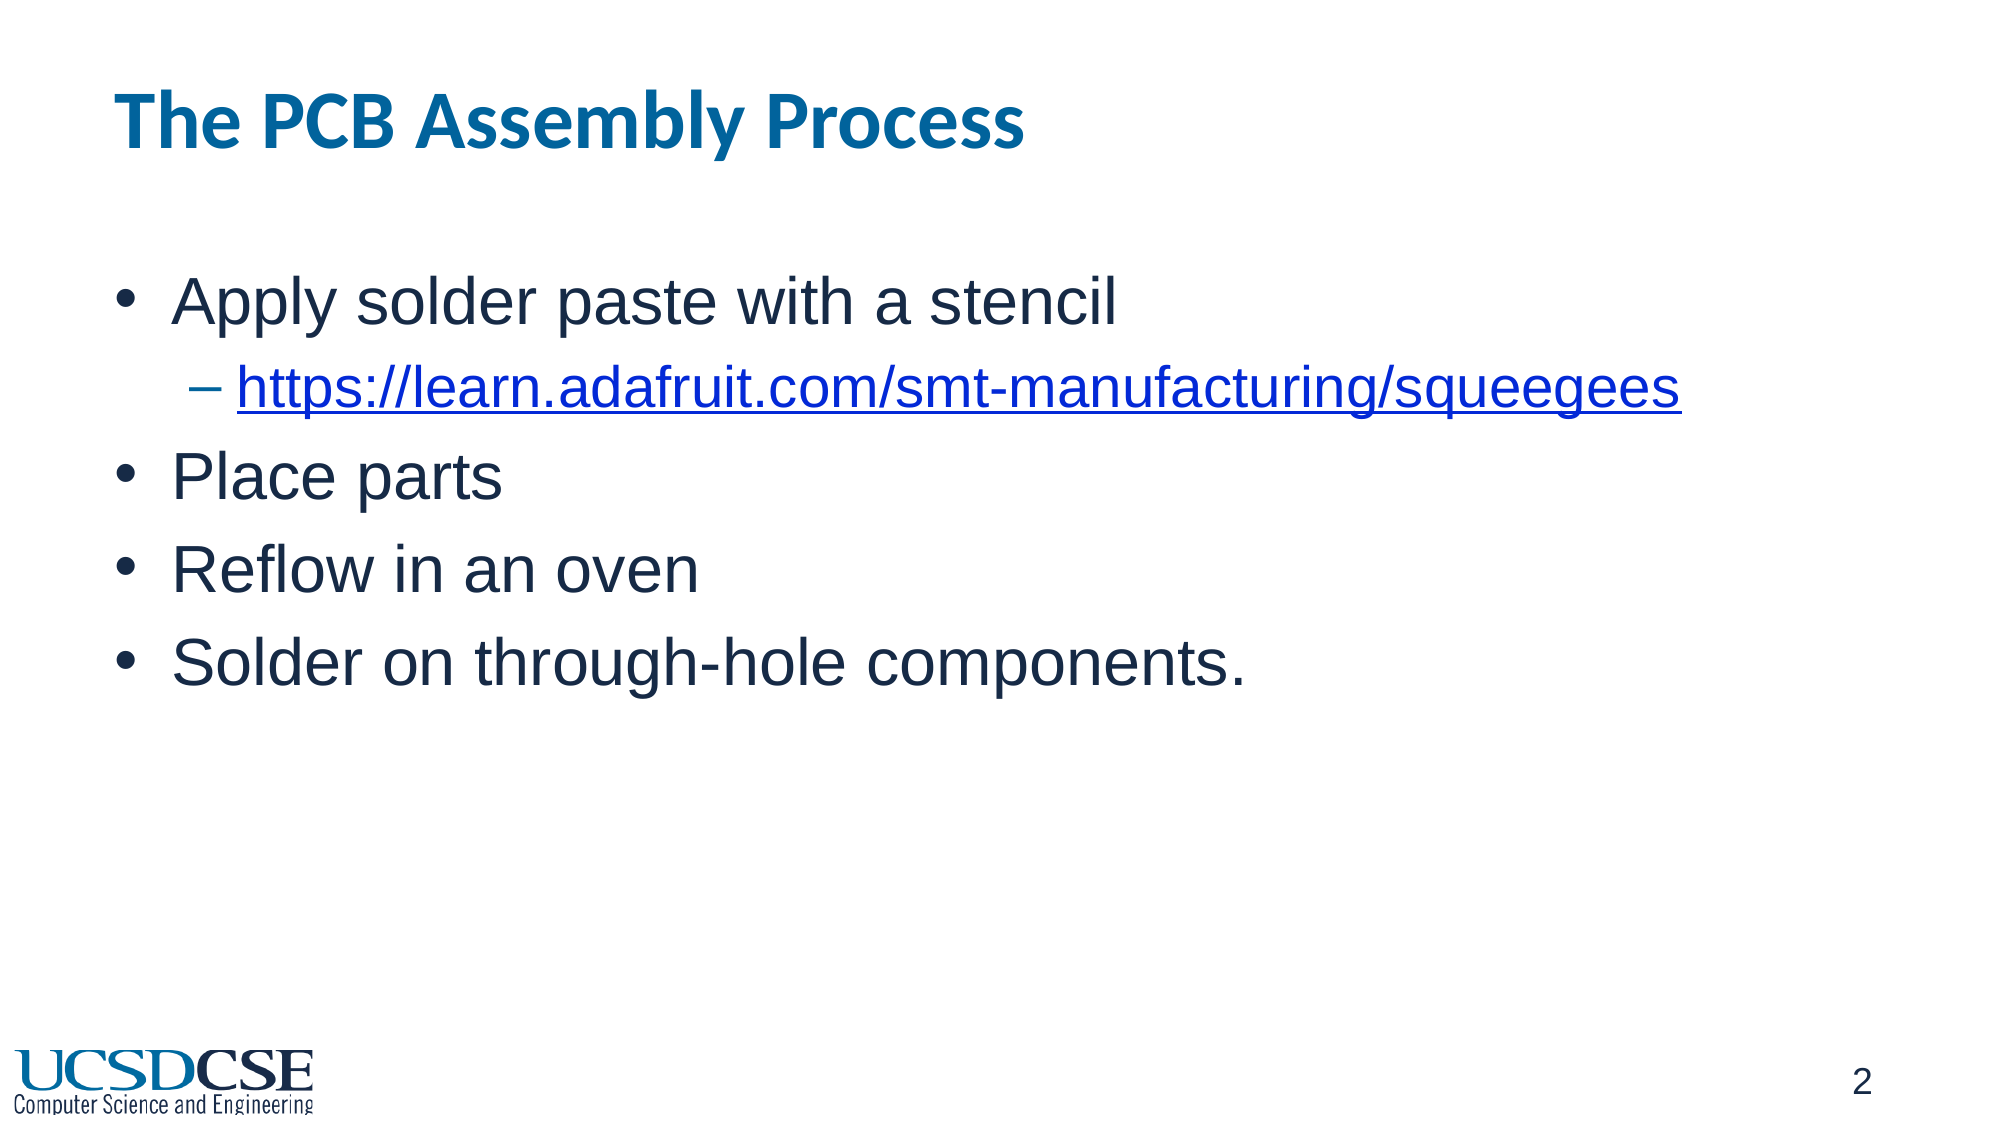

# The PCB Assembly Process
Apply solder paste with a stencil
https://learn.adafruit.com/smt-manufacturing/squeegees
Place parts
Reflow in an oven
Solder on through-hole components.